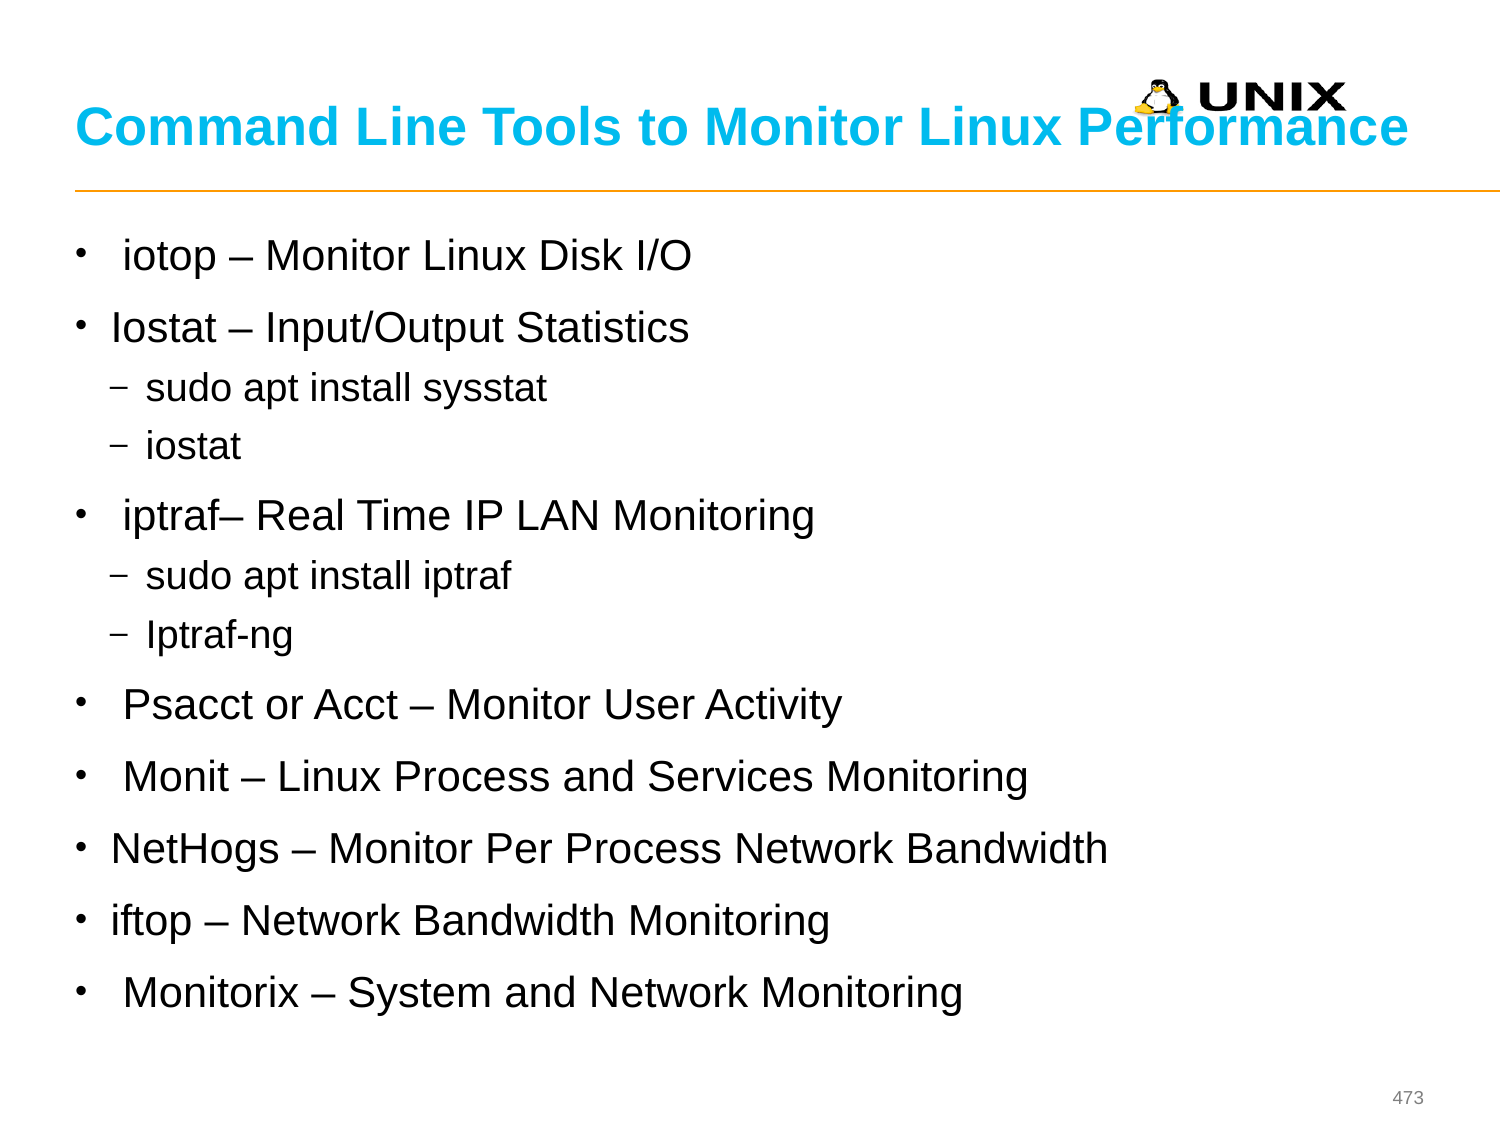

# Command Line Tools to Monitor Linux Performance
 iotop – Monitor Linux Disk I/O
Iostat – Input/Output Statistics
sudo apt install sysstat
iostat
 iptraf– Real Time IP LAN Monitoring
sudo apt install iptraf
Iptraf-ng
 Psacct or Acct – Monitor User Activity
 Monit – Linux Process and Services Monitoring
NetHogs – Monitor Per Process Network Bandwidth
iftop – Network Bandwidth Monitoring
 Monitorix – System and Network Monitoring